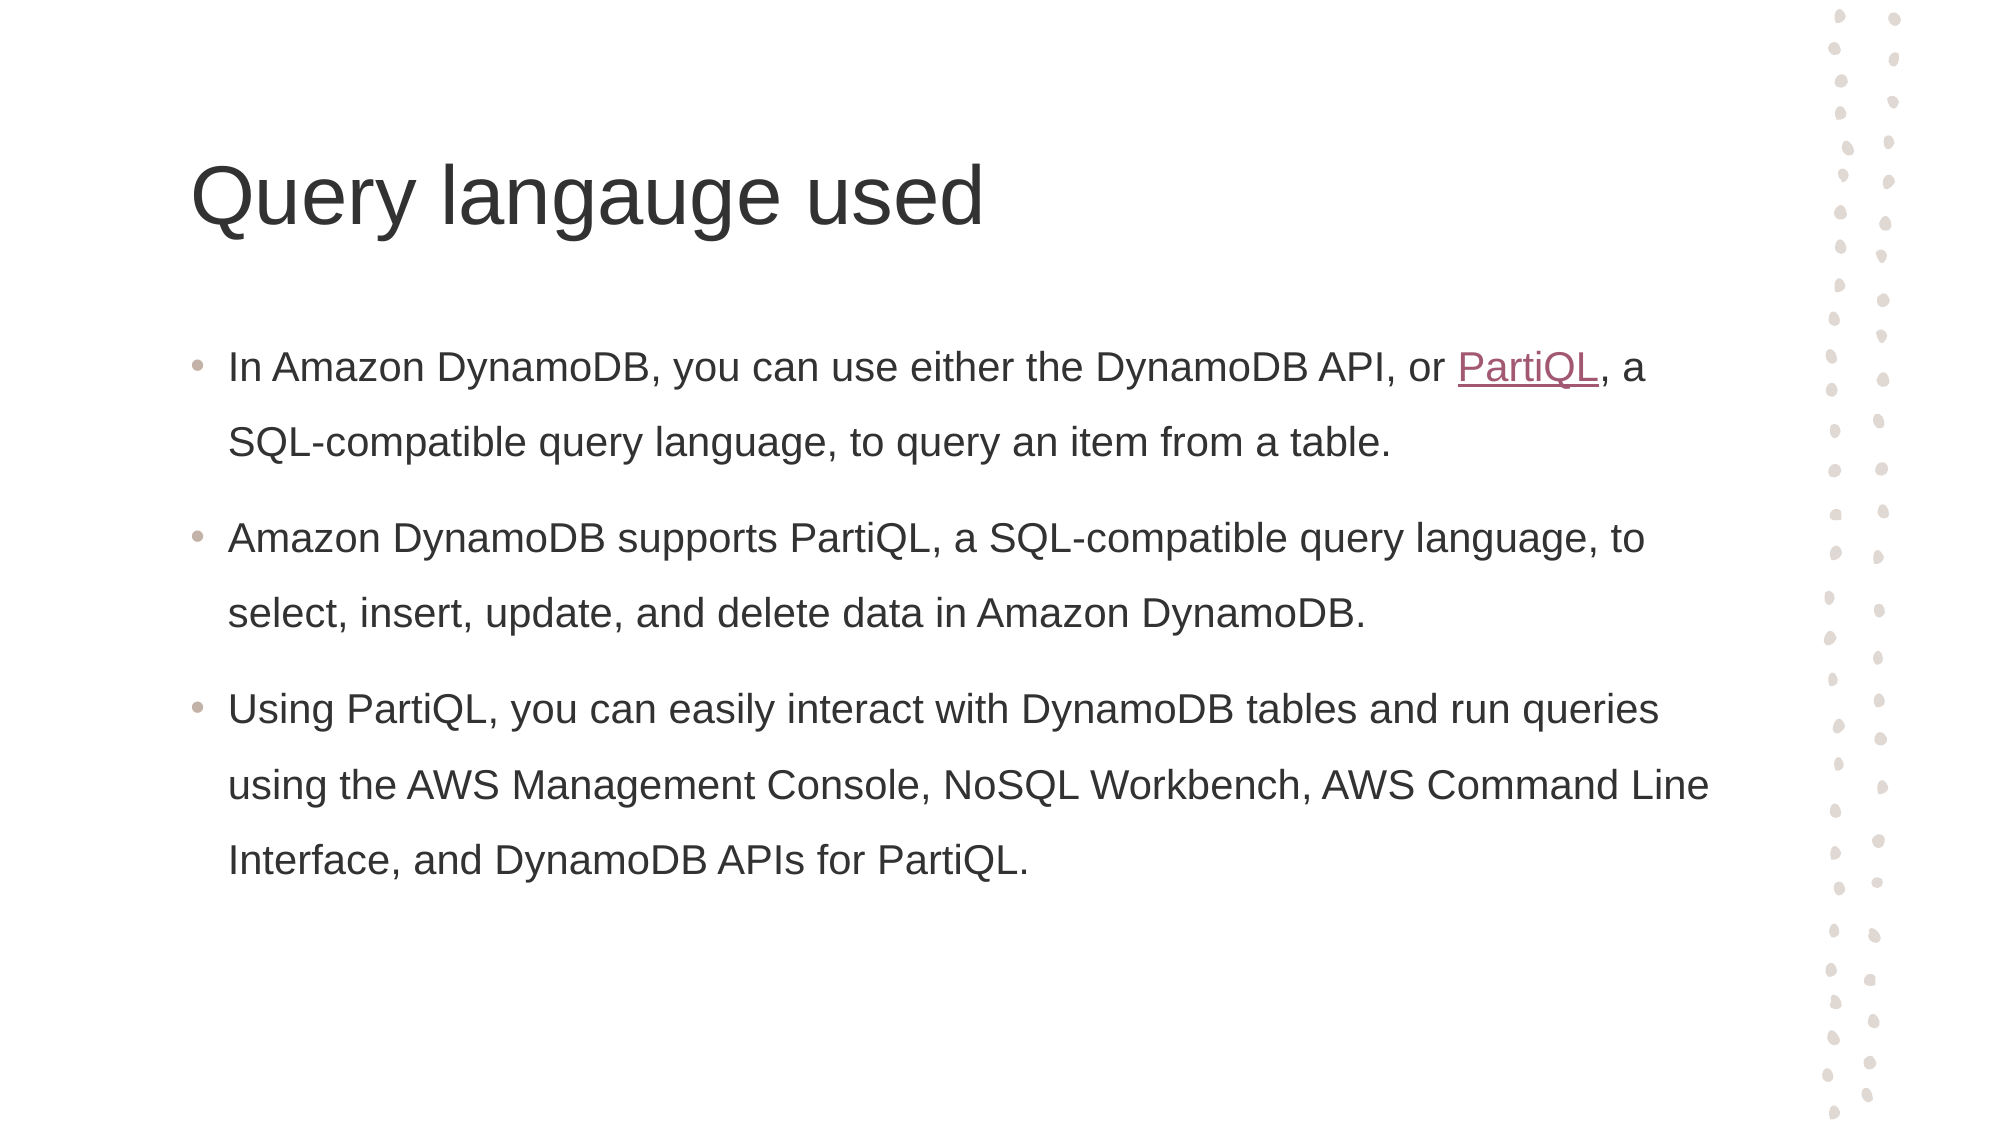

# Query langauge used
In Amazon DynamoDB, you can use either the DynamoDB API, or PartiQL, a SQL-compatible query language, to query an item from a table.
Amazon DynamoDB supports PartiQL, a SQL-compatible query language, to select, insert, update, and delete data in Amazon DynamoDB.
Using PartiQL, you can easily interact with DynamoDB tables and run queries using the AWS Management Console, NoSQL Workbench, AWS Command Line Interface, and DynamoDB APIs for PartiQL.